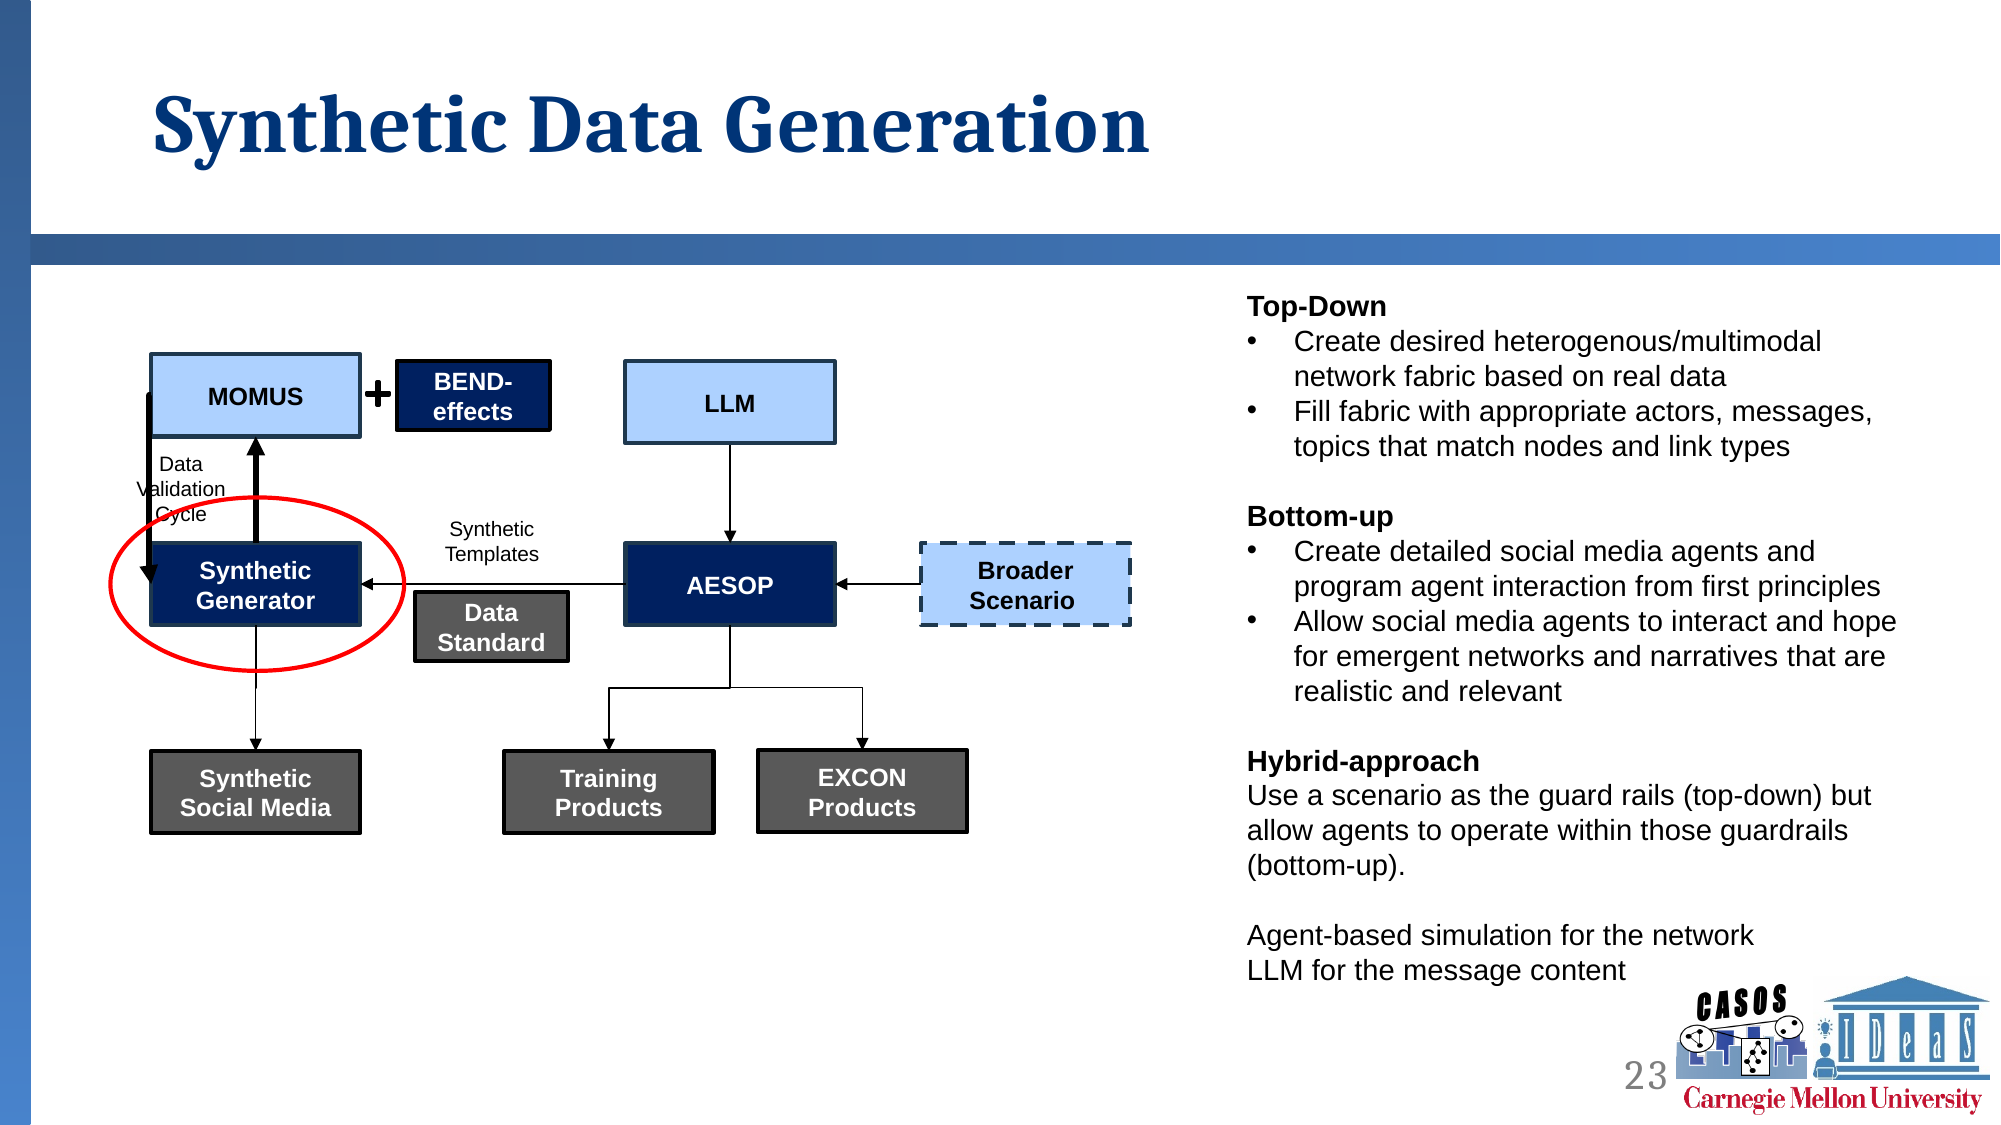

# Synthetic Data Generation
Top-Down
Create desired heterogenous/multimodal network fabric based on real data
Fill fabric with appropriate actors, messages, topics that match nodes and link types

Bottom-up
Create detailed social media agents and program agent interaction from first principles
Allow social media agents to interact and hope for emergent networks and narratives that are realistic and relevant

Hybrid-approach
Use a scenario as the guard rails (top-down) but allow agents to operate within those guardrails (bottom-up).

Agent-based simulation for the network
LLM for the message content

MOMUS
BEND-effects
LLM

Data Validation
Cycle

Synthetic Templates
Synthetic Generator
Broader Scenario
AESOP
Data
Standard
EXCON Products
Synthetic Social Media
Training Products
23